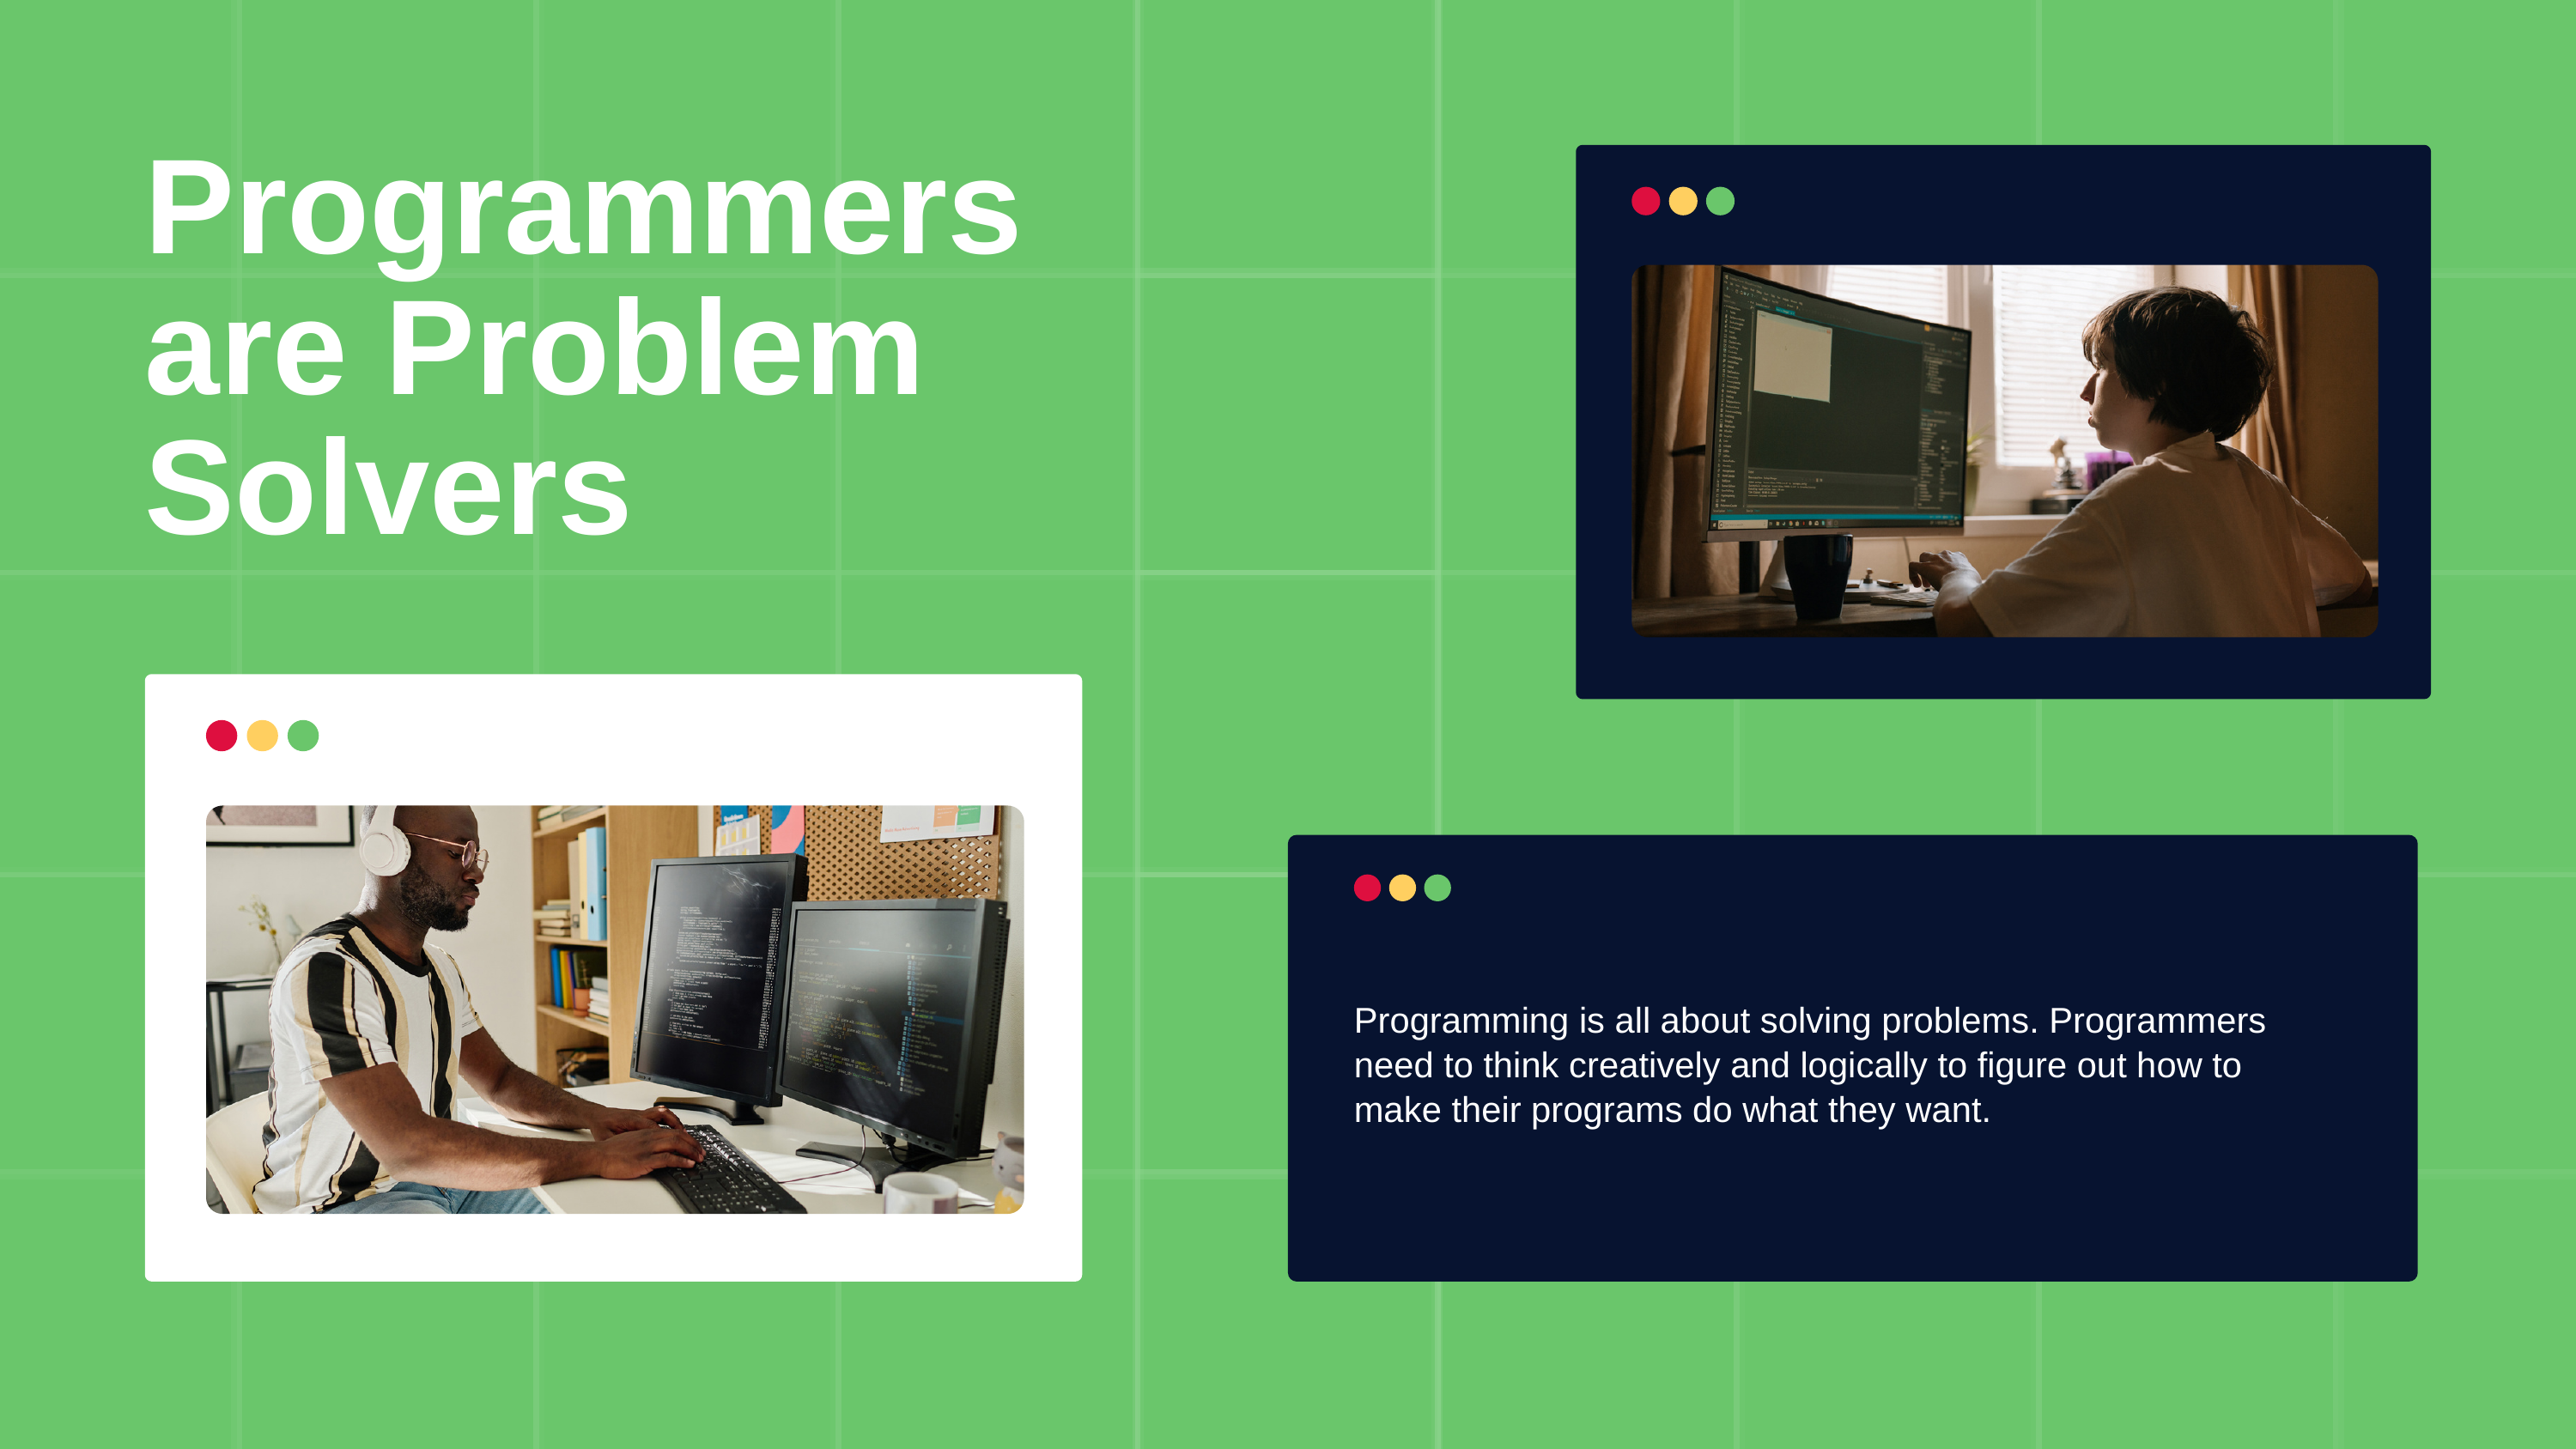

Programmers are Problem Solvers

Programming is all about solving problems. Programmers need to think creatively and logically to figure out how to make their programs do what they want.